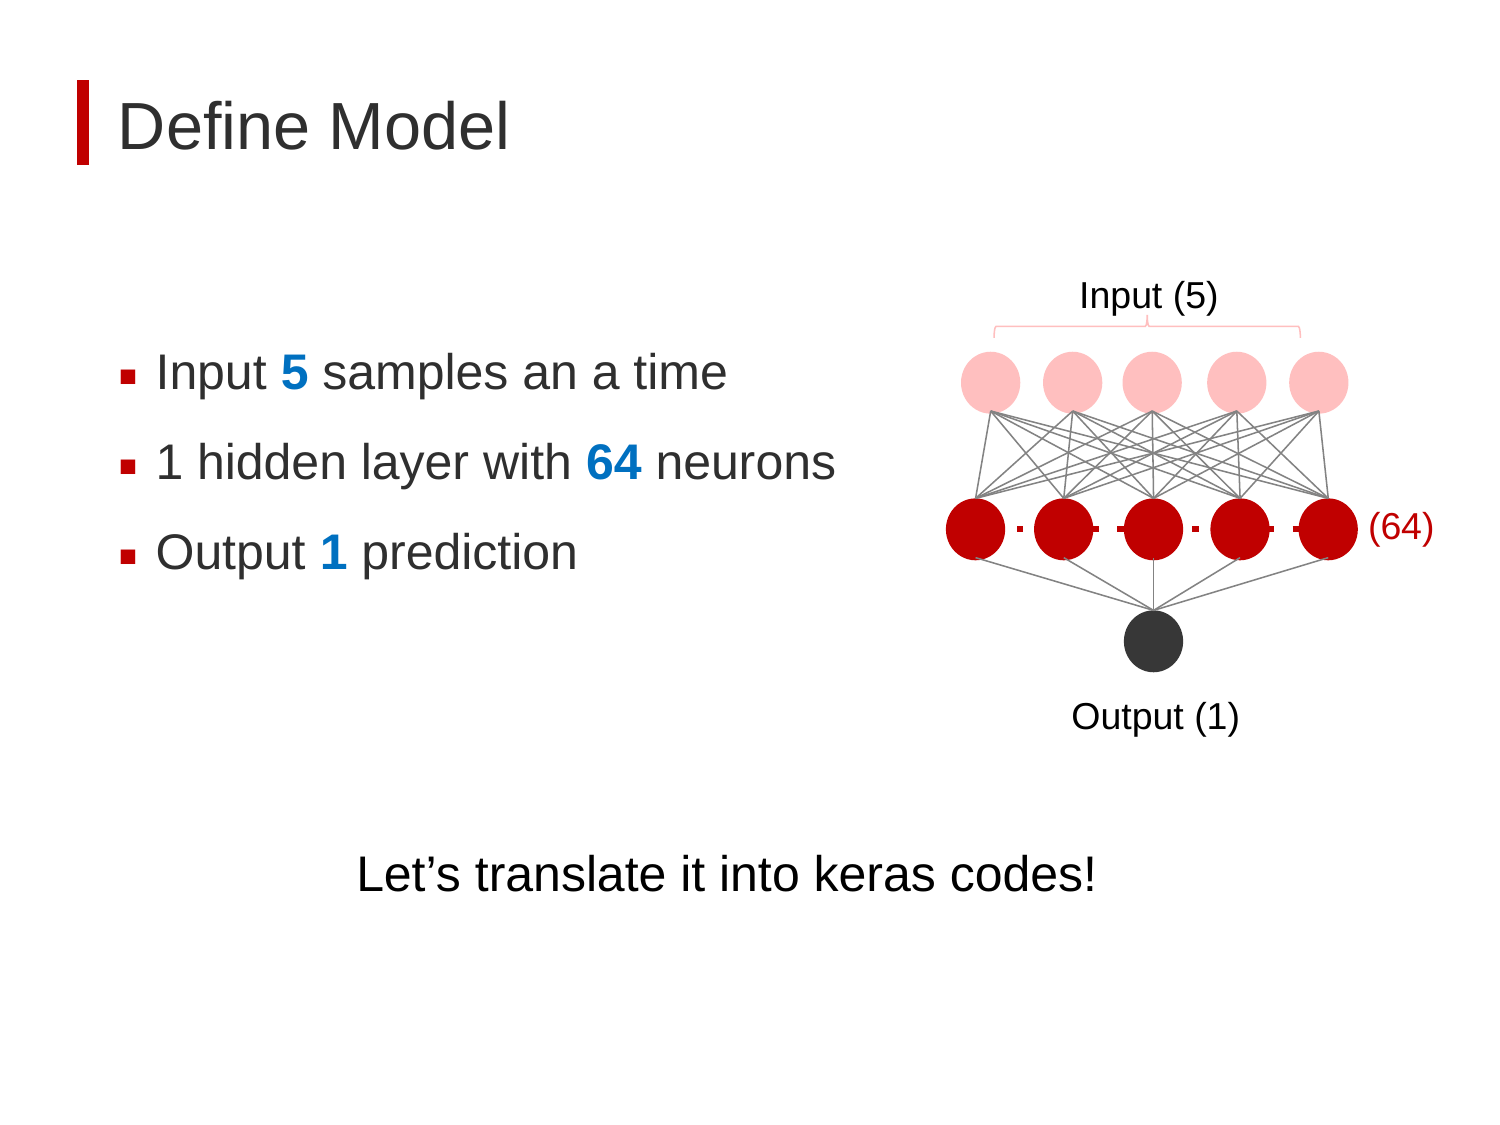

# Define Model

Input (5)

(64)

Output (1)
Input 5 samples an a time
1 hidden layer with 64 neurons
Output 1 prediction
Let’s translate it into keras codes!